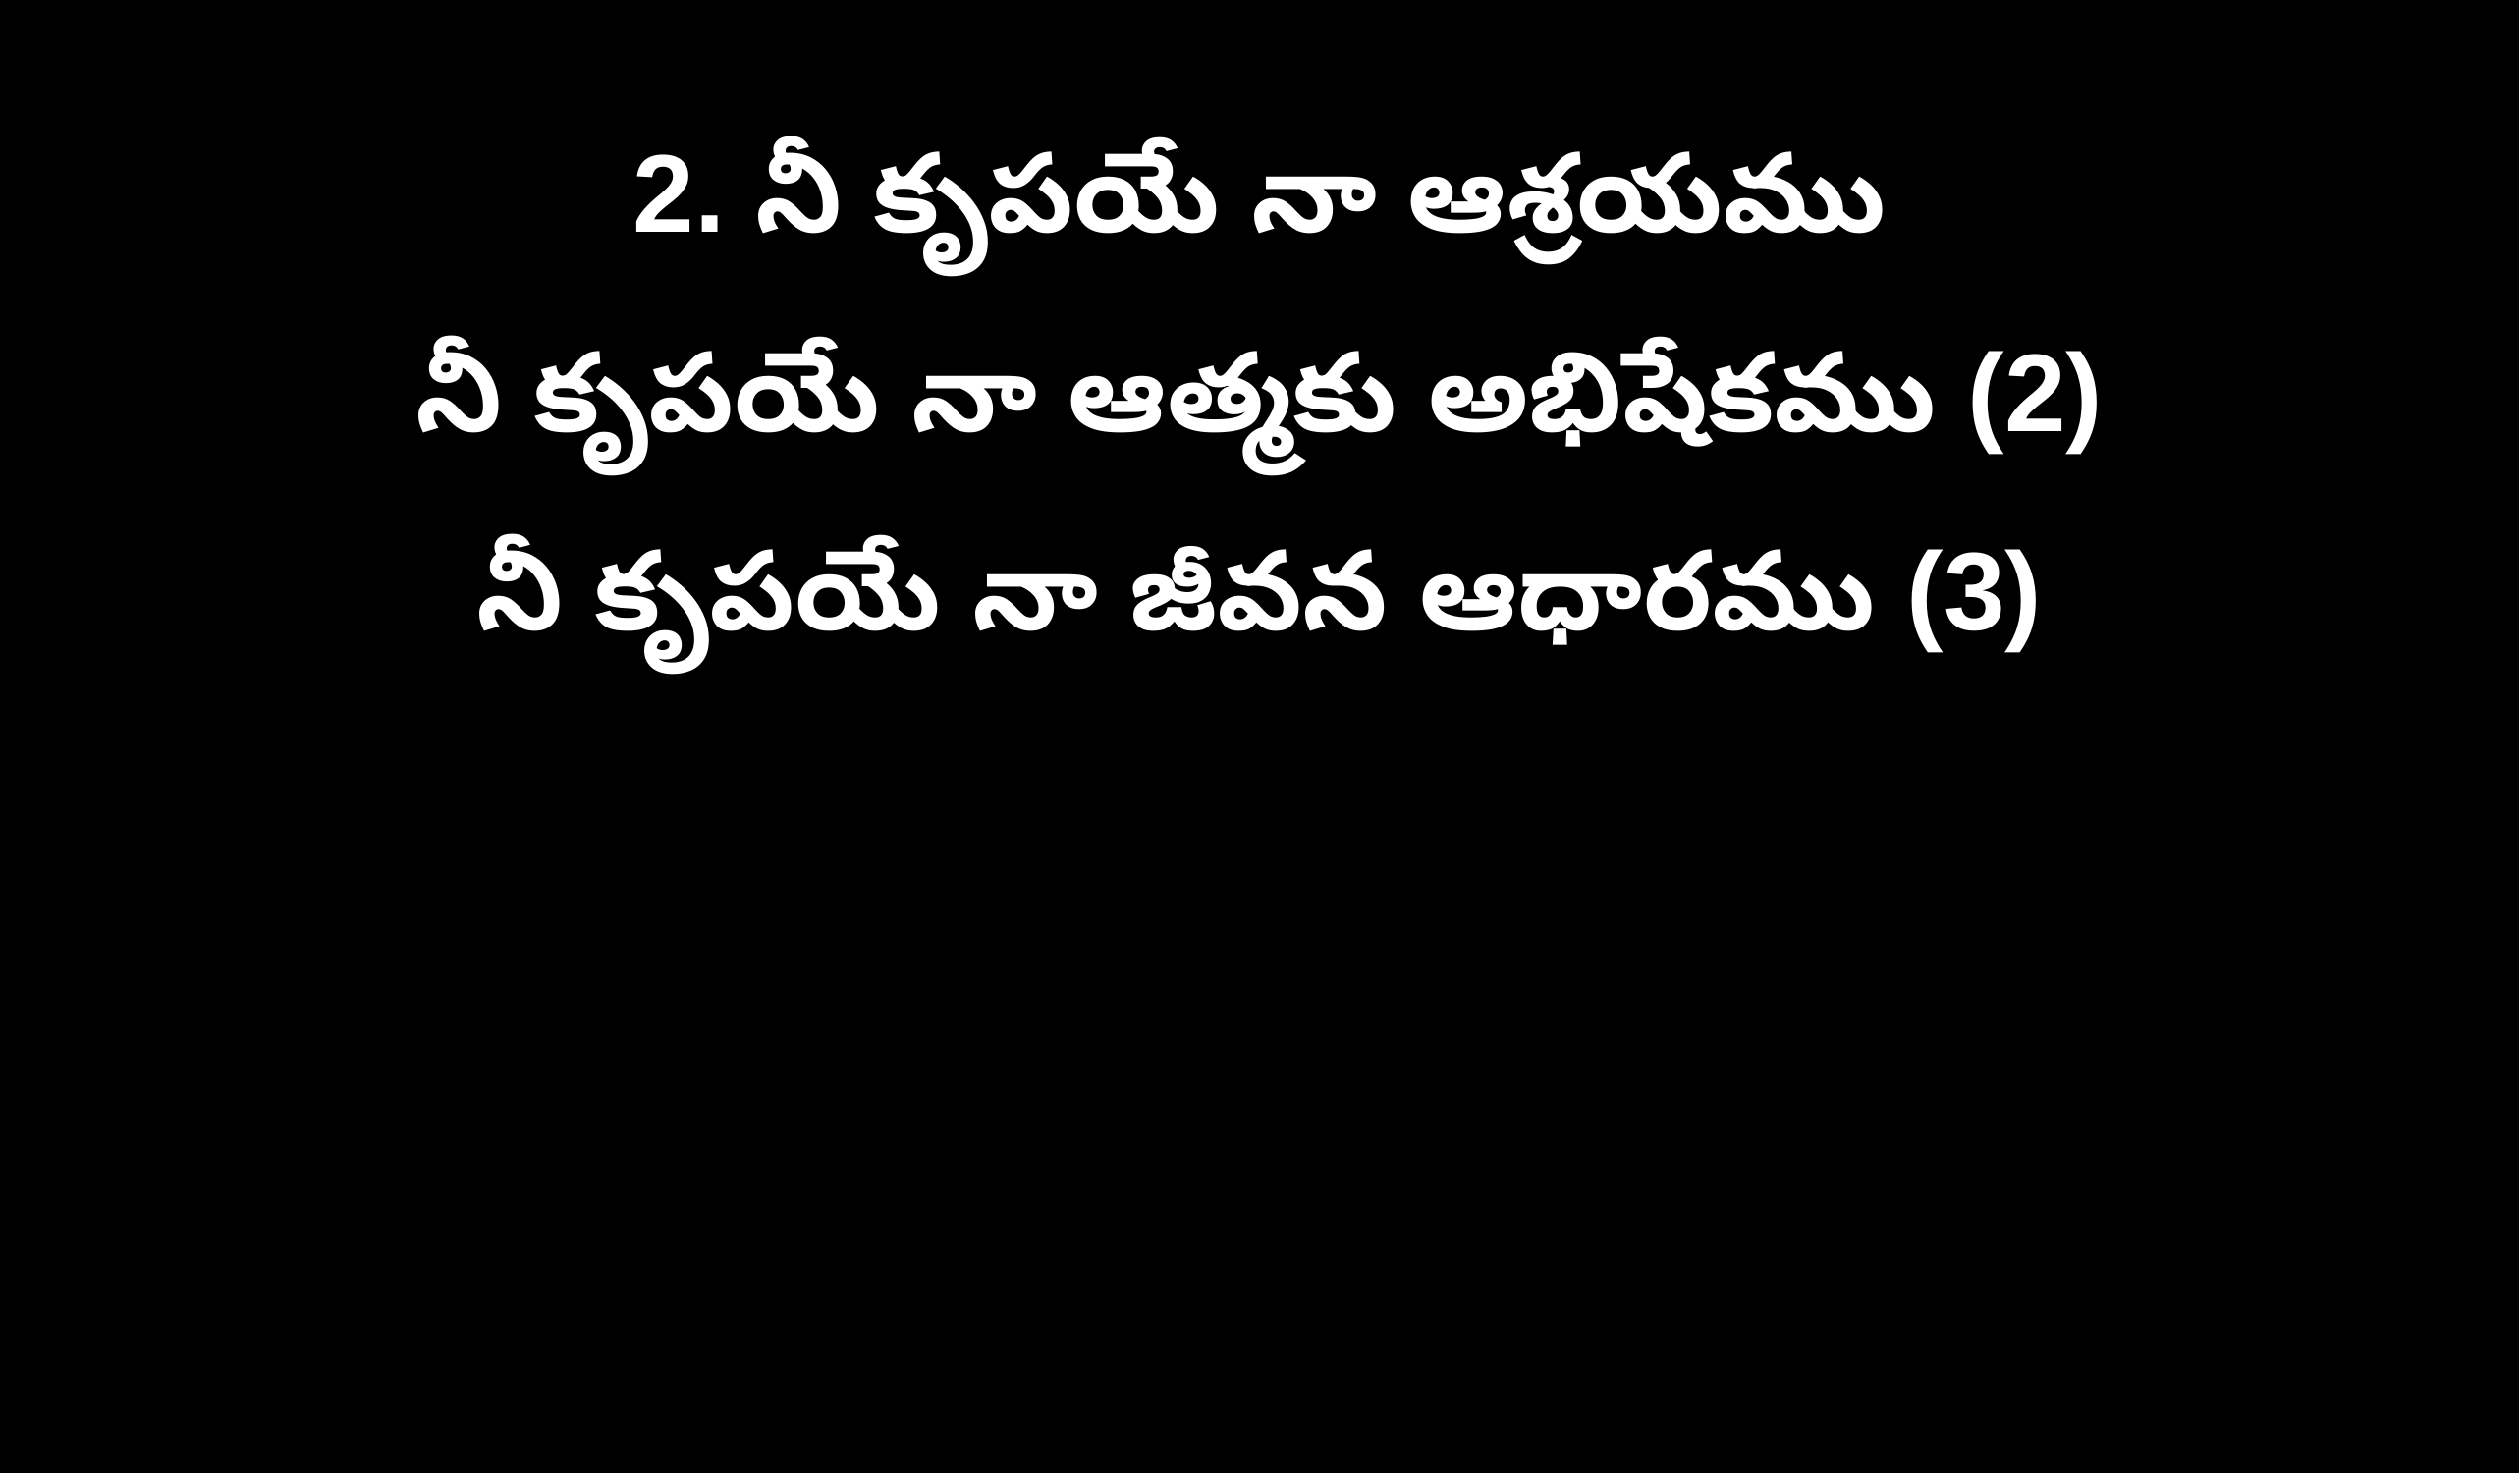

2. నీ కృపయే నా ఆశ్రయము
నీ కృపయే నా ఆత్మకు అభిషేకము (2)
నీ కృపయే నా జీవన ఆధారము (3)